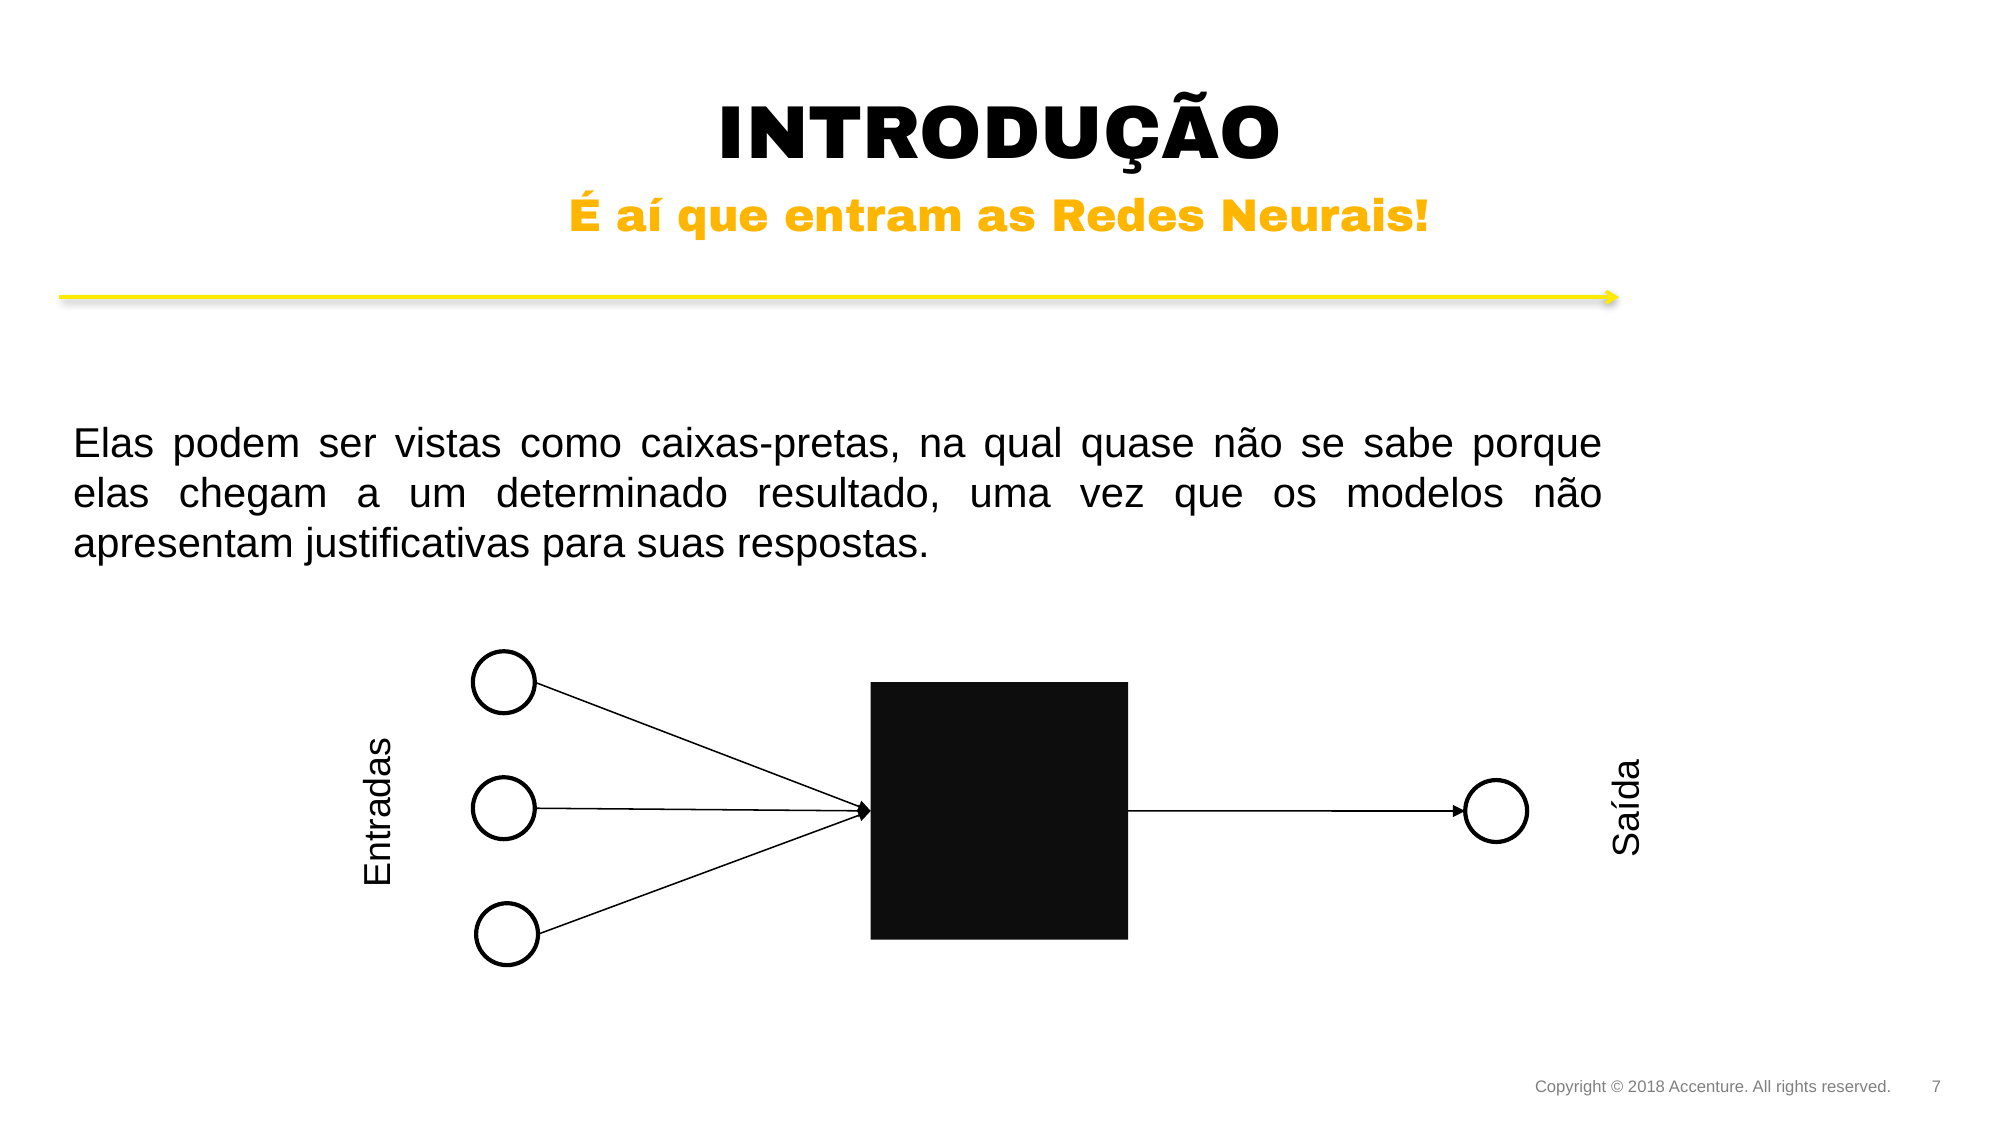

# introdução
É aí que entram as Redes Neurais!
Elas podem ser vistas como caixas-pretas, na qual quase não se sabe porque elas chegam a um determinado resultado, uma vez que os modelos não apresentam justificativas para suas respostas.

Saída

Entradas

Copyright © 2018 Accenture. All rights reserved.
7